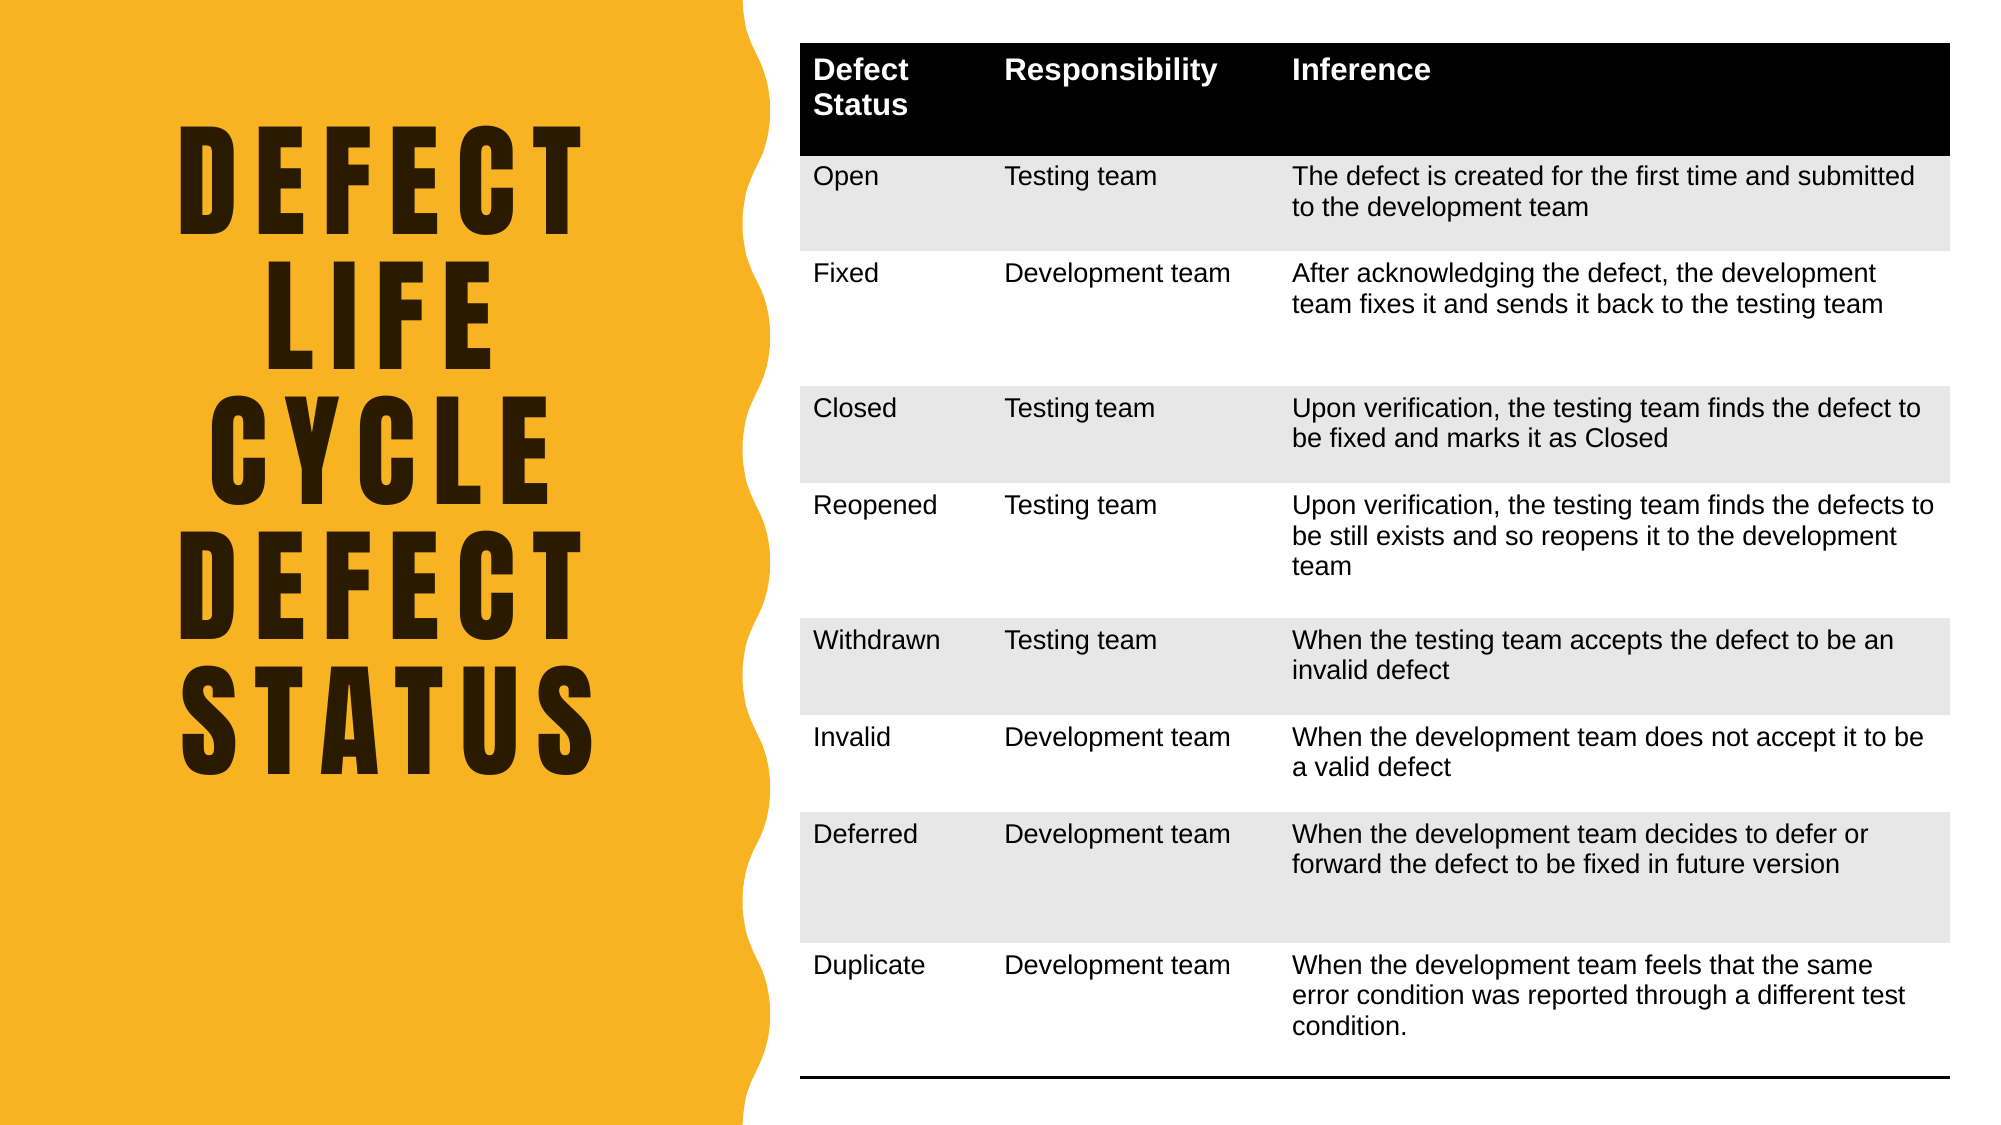

| Defect Status | Responsibility | Inference |
| --- | --- | --- |
| Open | Testing team | The defect is created for the first time and submitted to the development team |
| Fixed | Development team | After acknowledging the defect, the development team fixes it and sends it back to the testing team |
| Closed | Testing team | Upon verification, the testing team finds the defect to be fixed and marks it as Closed |
| Reopened | Testing team | Upon verification, the testing team finds the defects to be still exists and so reopens it to the development team |
| Withdrawn | Testing team | When the testing team accepts the defect to be an invalid defect |
| Invalid | Development team | When the development team does not accept it to be a valid defect |
| Deferred | Development team | When the development team decides to defer or forward the defect to be fixed in future version |
| Duplicate | Development team | When the development team feels that the same error condition was reported through a different test condition. |

Defect Life Cycle Defect Status